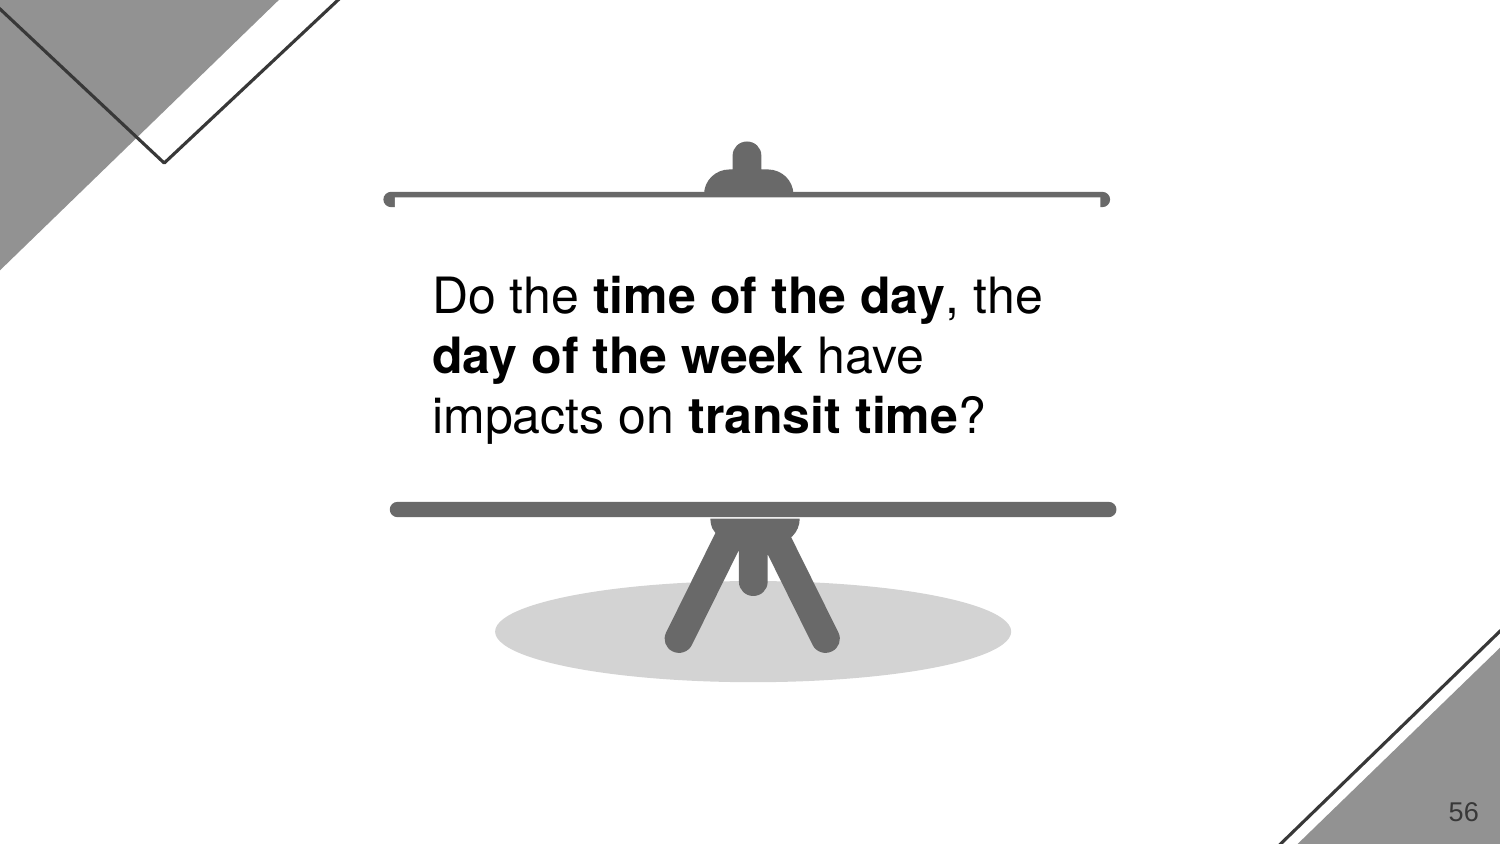

Do the time of the day, the day of the week have impacts on transit time?

56